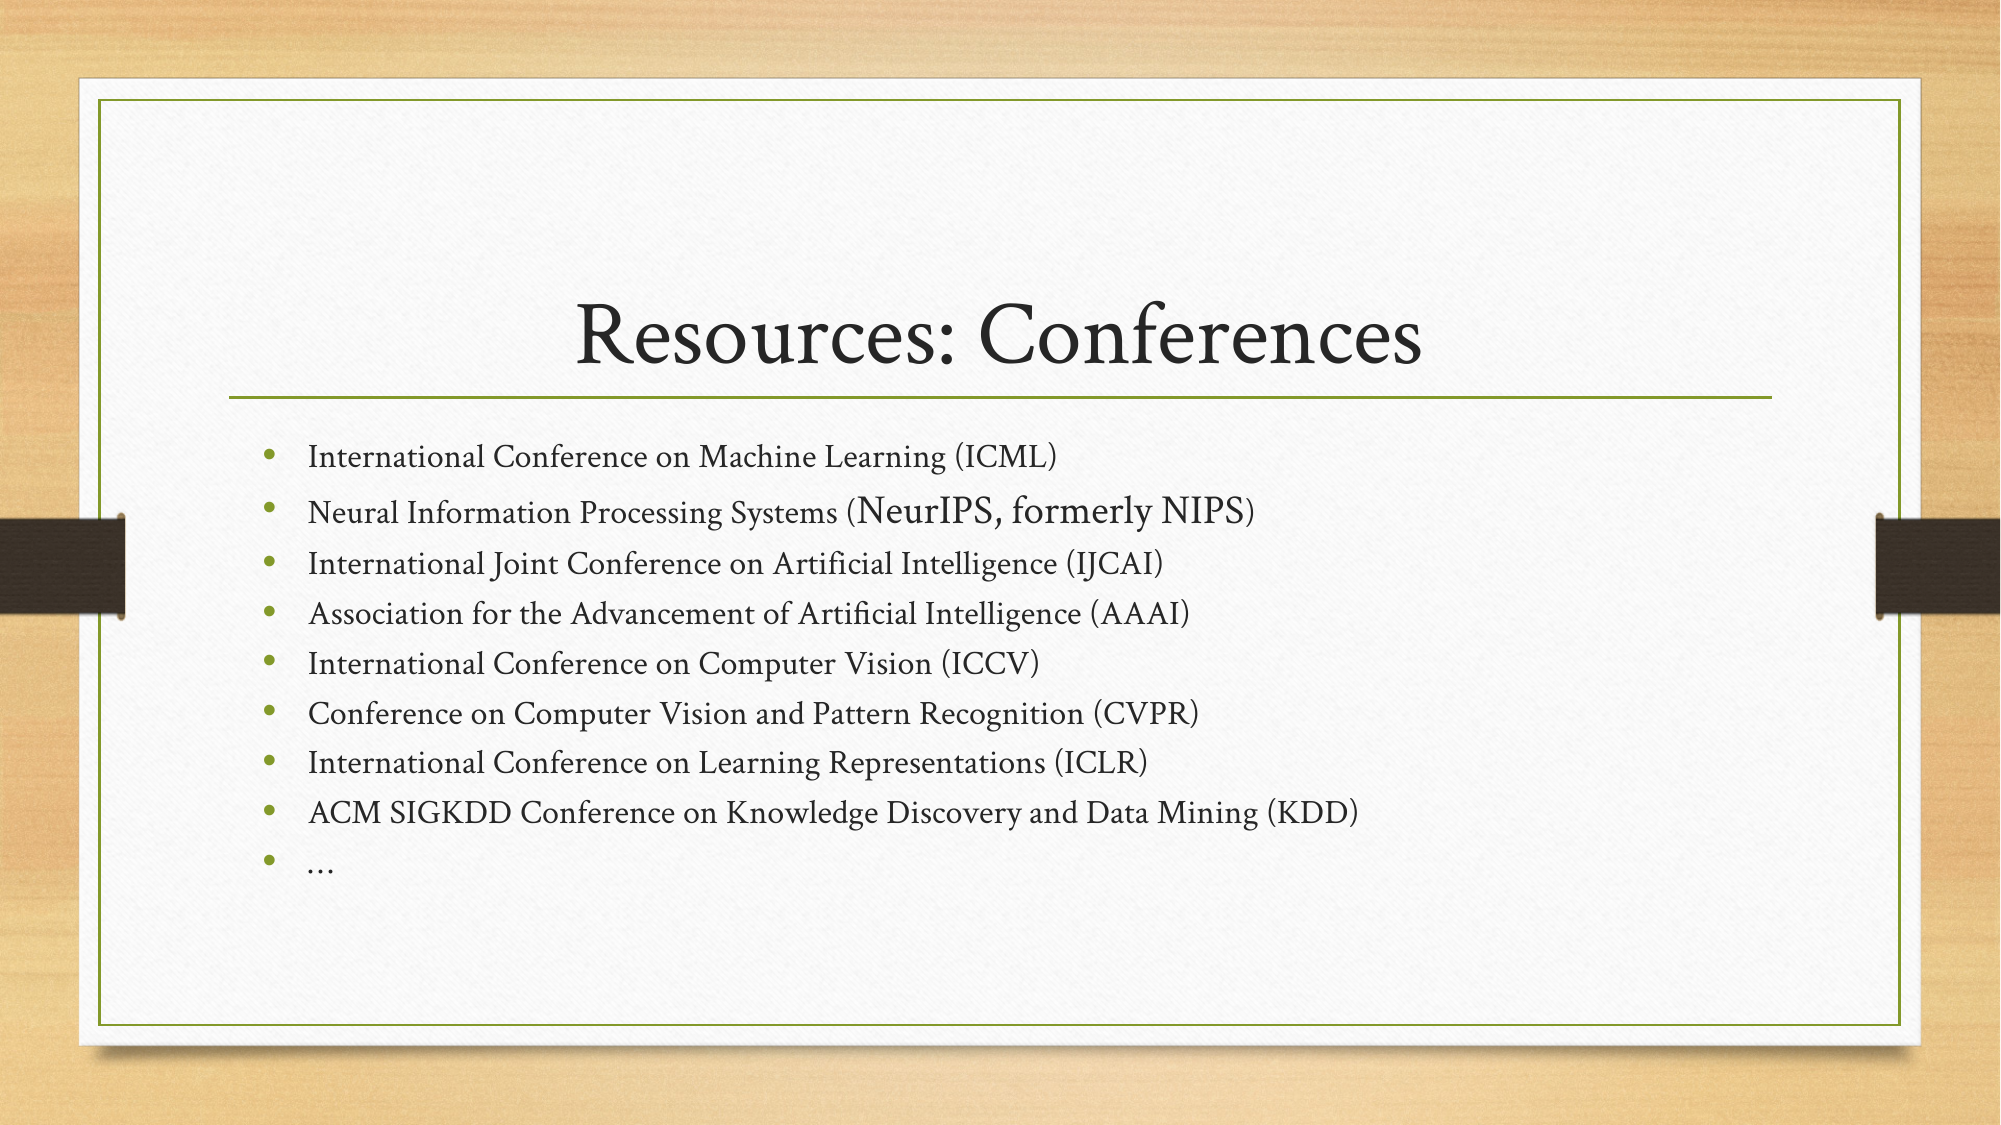

# Resources: Conferences
International Conference on Machine Learning (ICML)
Neural Information Processing Systems (NeurIPS, formerly NIPS)
International Joint Conference on Artificial Intelligence (IJCAI)
Association for the Advancement of Artificial Intelligence (AAAI)
International Conference on Computer Vision (ICCV)
Conference on Computer Vision and Pattern Recognition (CVPR)
International Conference on Learning Representations (ICLR)
ACM SIGKDD Conference on Knowledge Discovery and Data Mining (KDD)
…